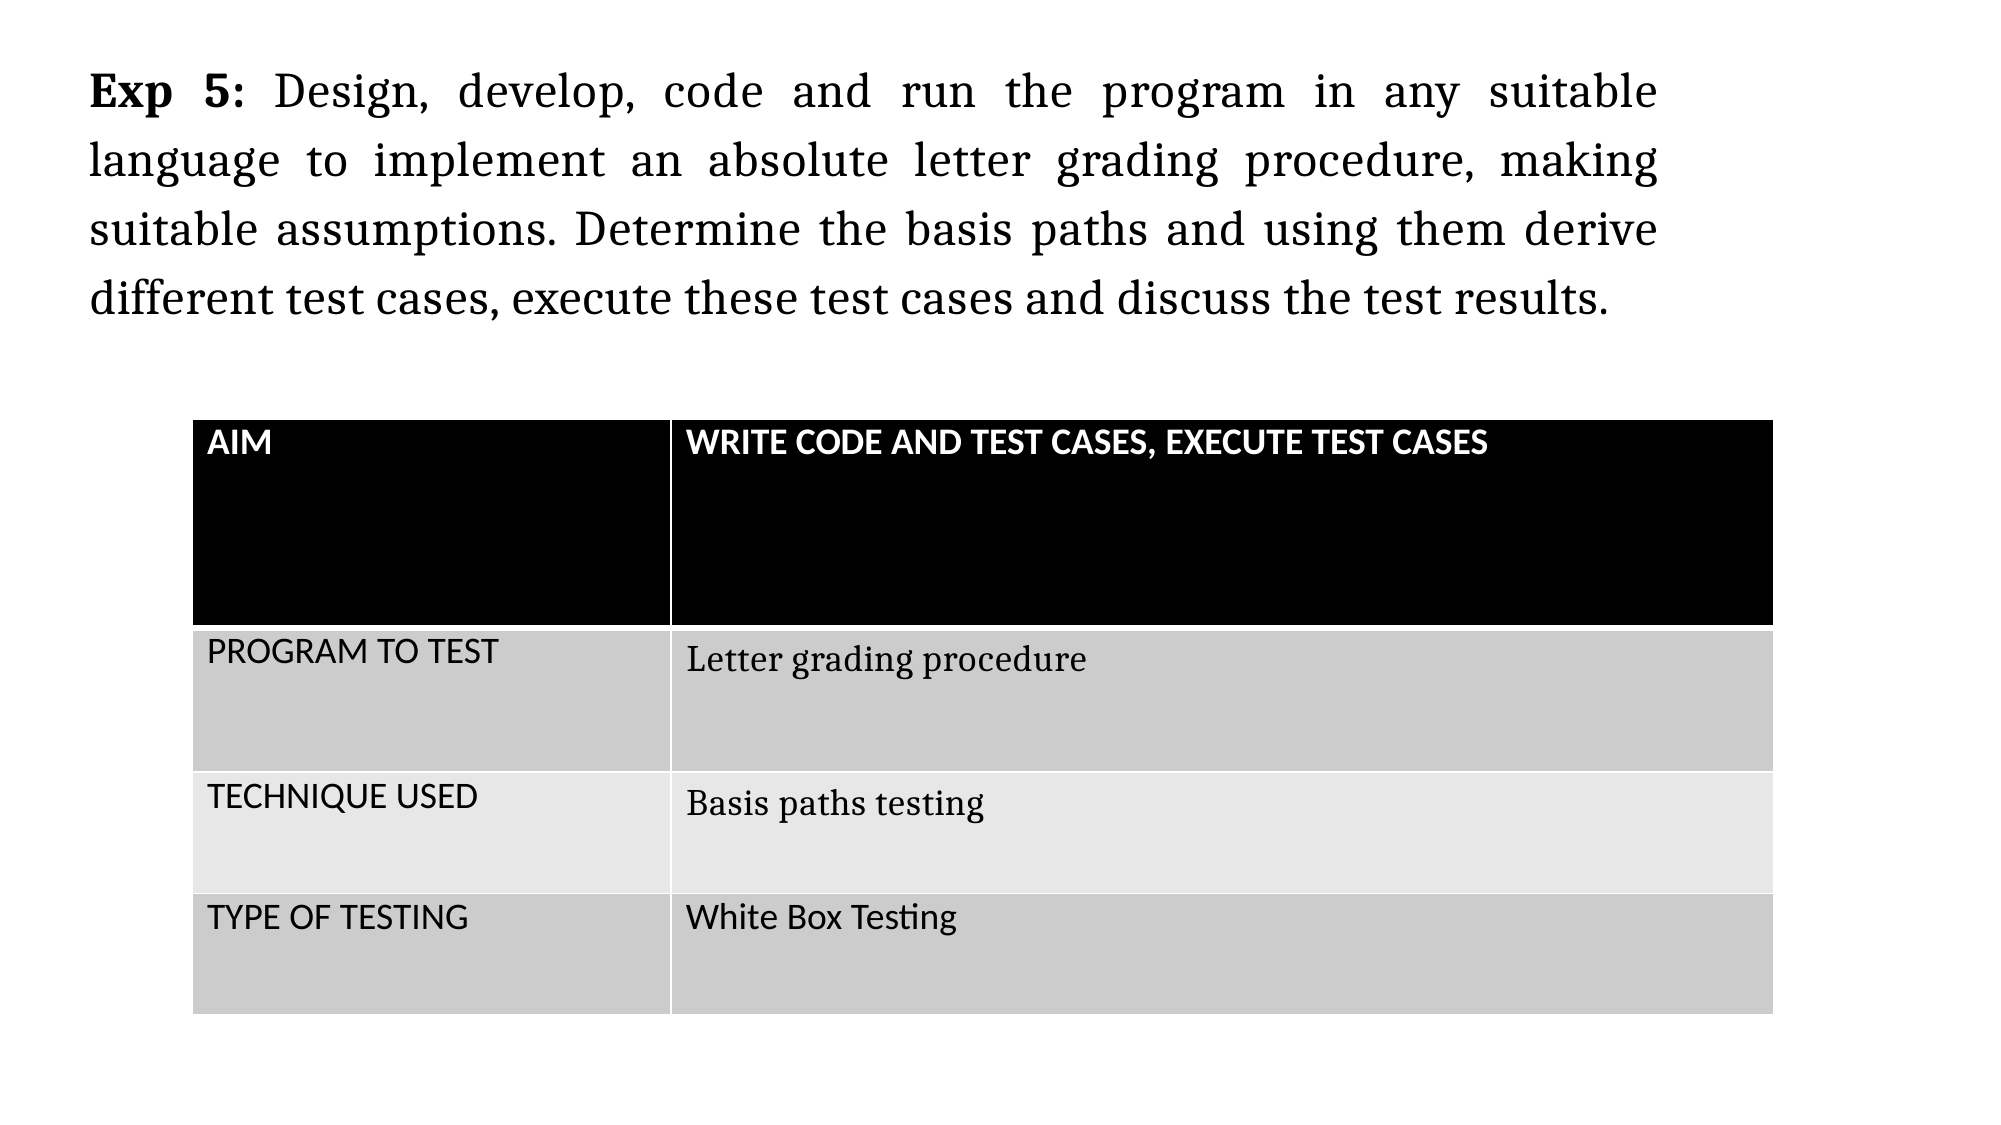

Exp 5: Design, develop, code and run the program in any suitable language to implement an absolute letter grading procedure, making suitable assumptions. Determine the basis paths and using them derive different test cases, execute these test cases and discuss the test results.

| AIM | WRITE CODE AND TEST CASES, EXECUTE TEST CASES |
| --- | --- |
| PROGRAM TO TEST | Letter grading procedure |
| TECHNIQUE USED | Basis paths testing |
| TYPE OF TESTING | White Box Testing |